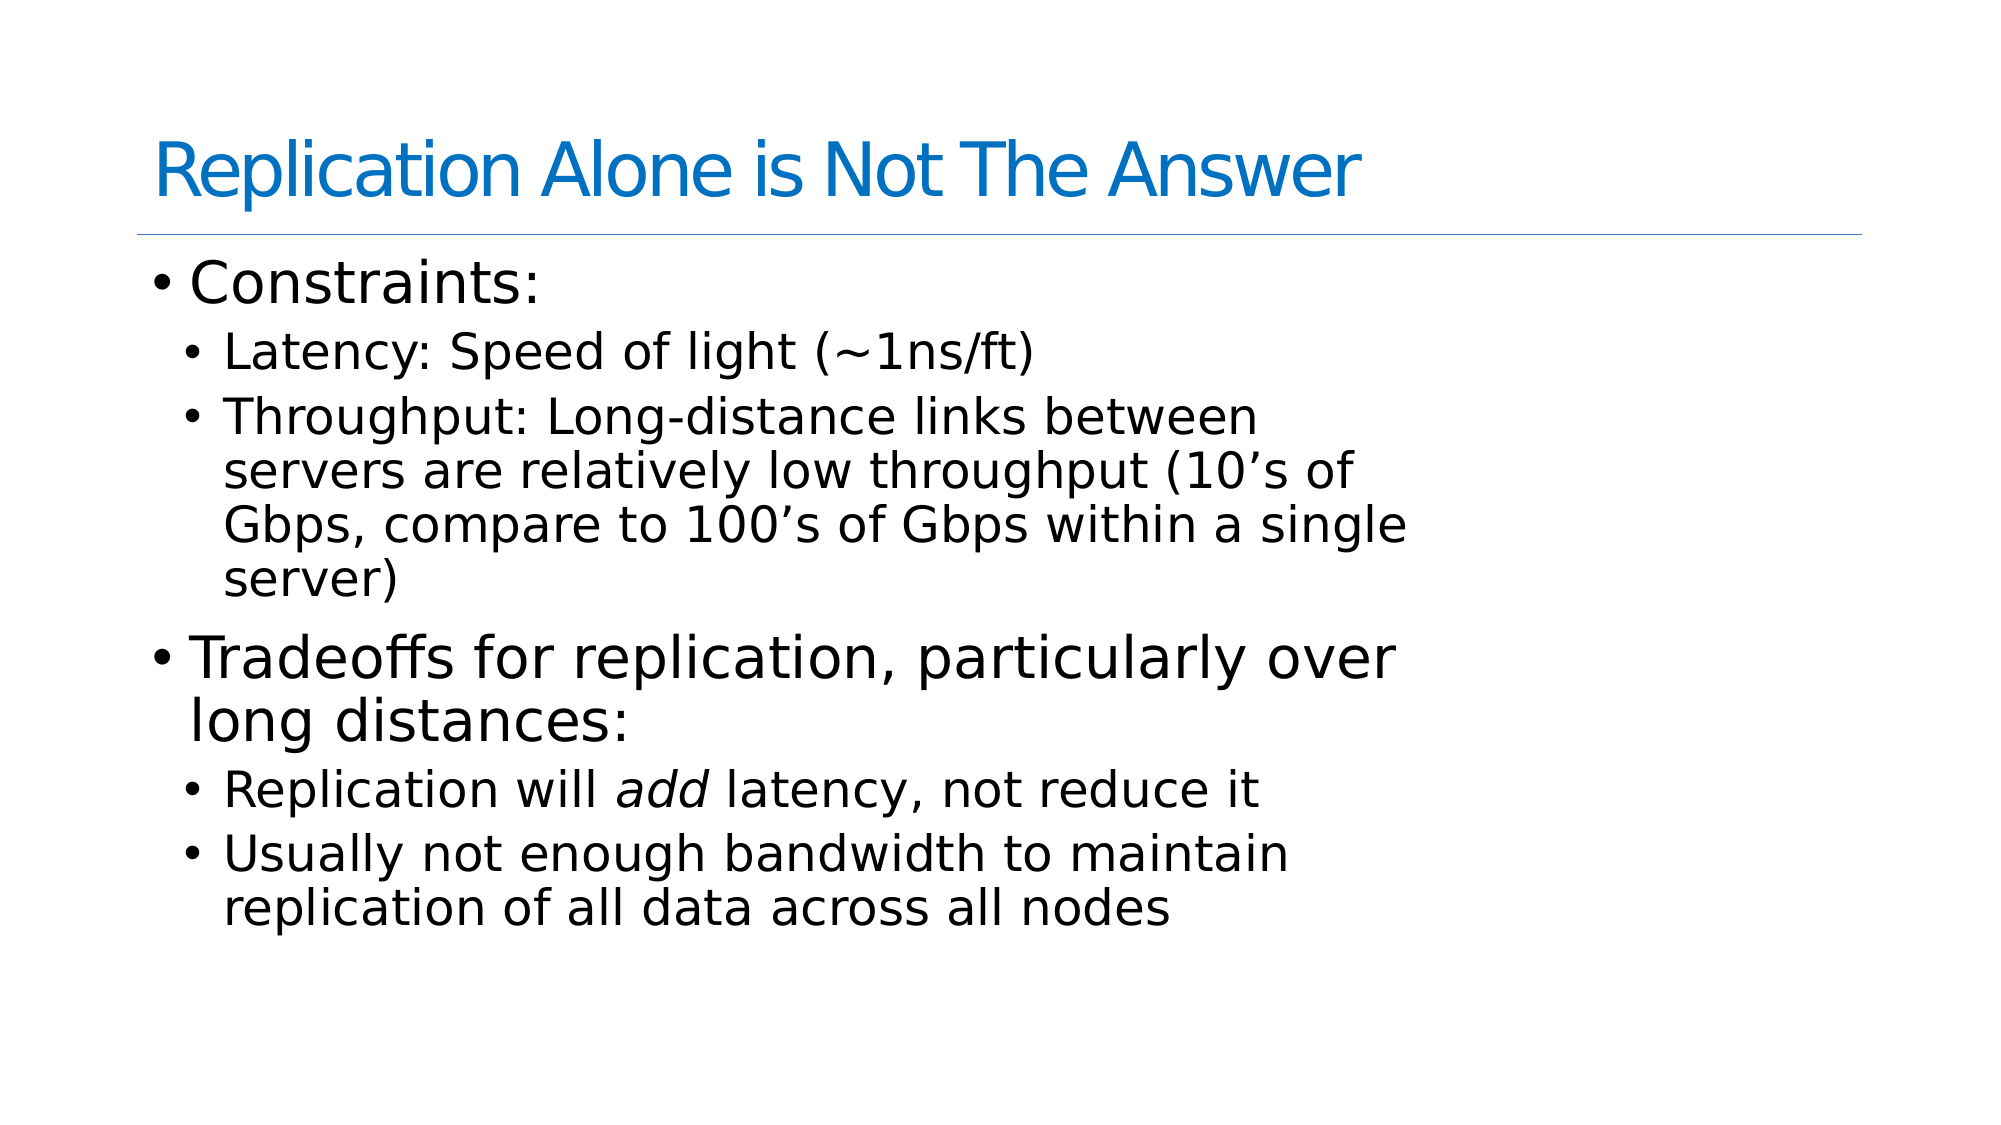

# Replication Alone is Not The Answer
Constraints:
Latency: Speed of light (~1ns/ft)
Throughput: Long-distance links between servers are relatively low throughput (10’s of Gbps, compare to 100’s of Gbps within a single server)
Tradeoffs for replication, particularly over long distances:
Replication will add latency, not reduce it
Usually not enough bandwidth to maintain replication of all data across all nodes